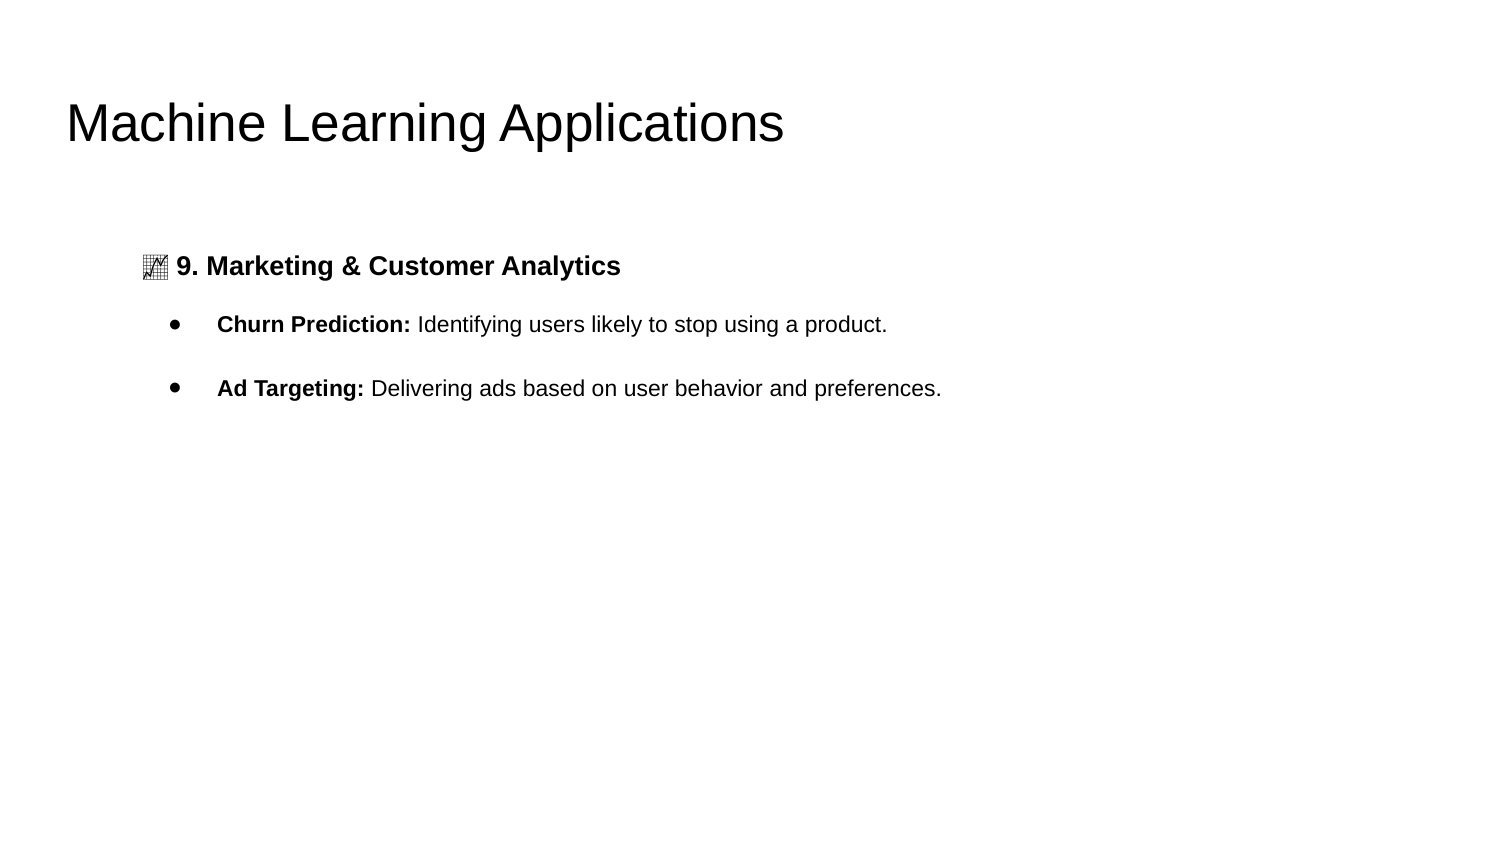

# Machine Learning Applications
📈 9. Marketing & Customer Analytics
Churn Prediction: Identifying users likely to stop using a product.
Ad Targeting: Delivering ads based on user behavior and preferences.